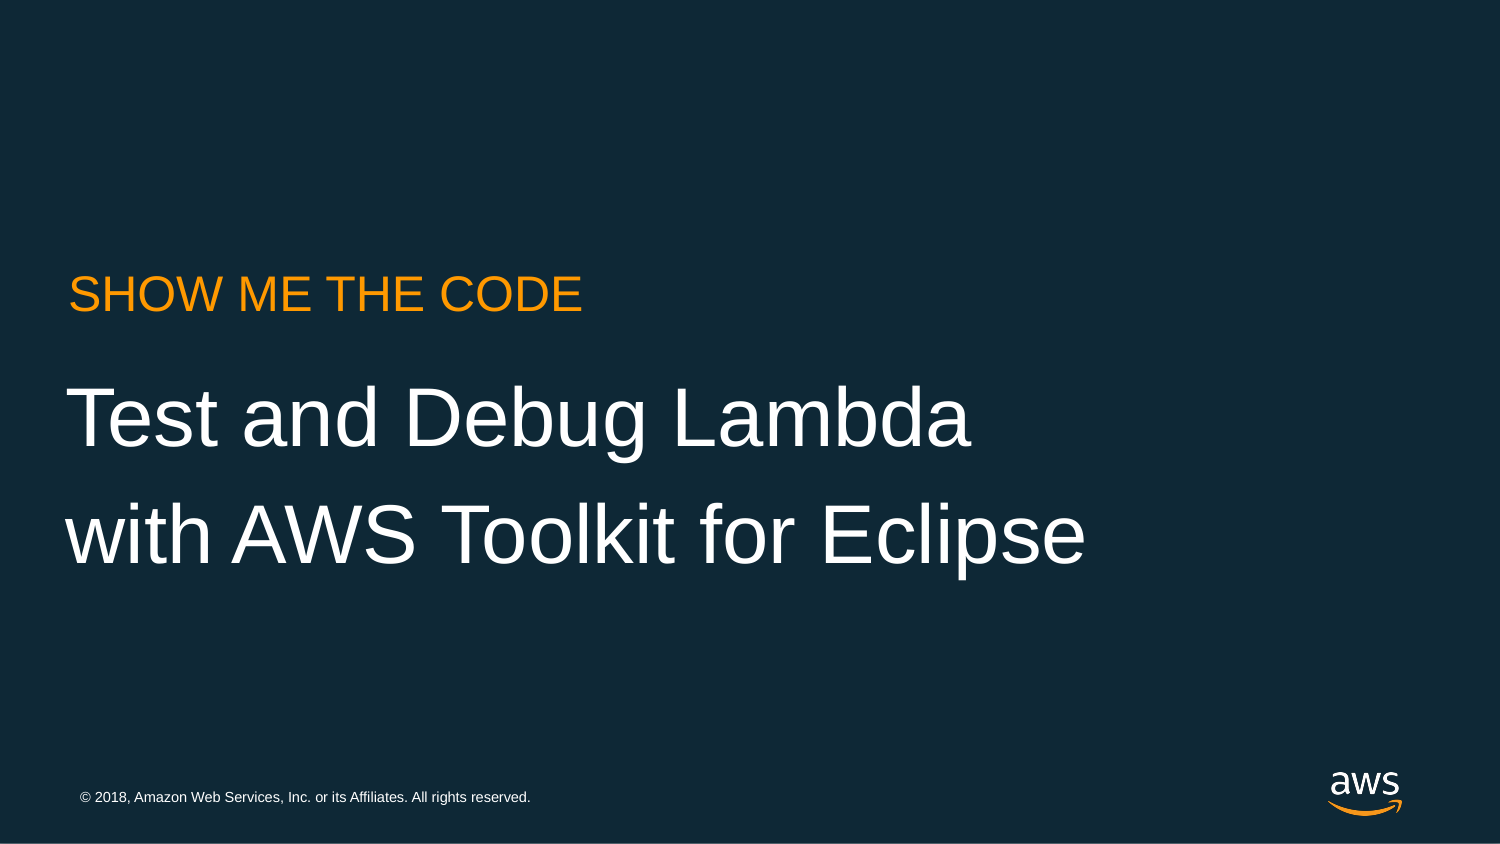

Test and Debug Lambda
with AWS Toolkit for Eclipse